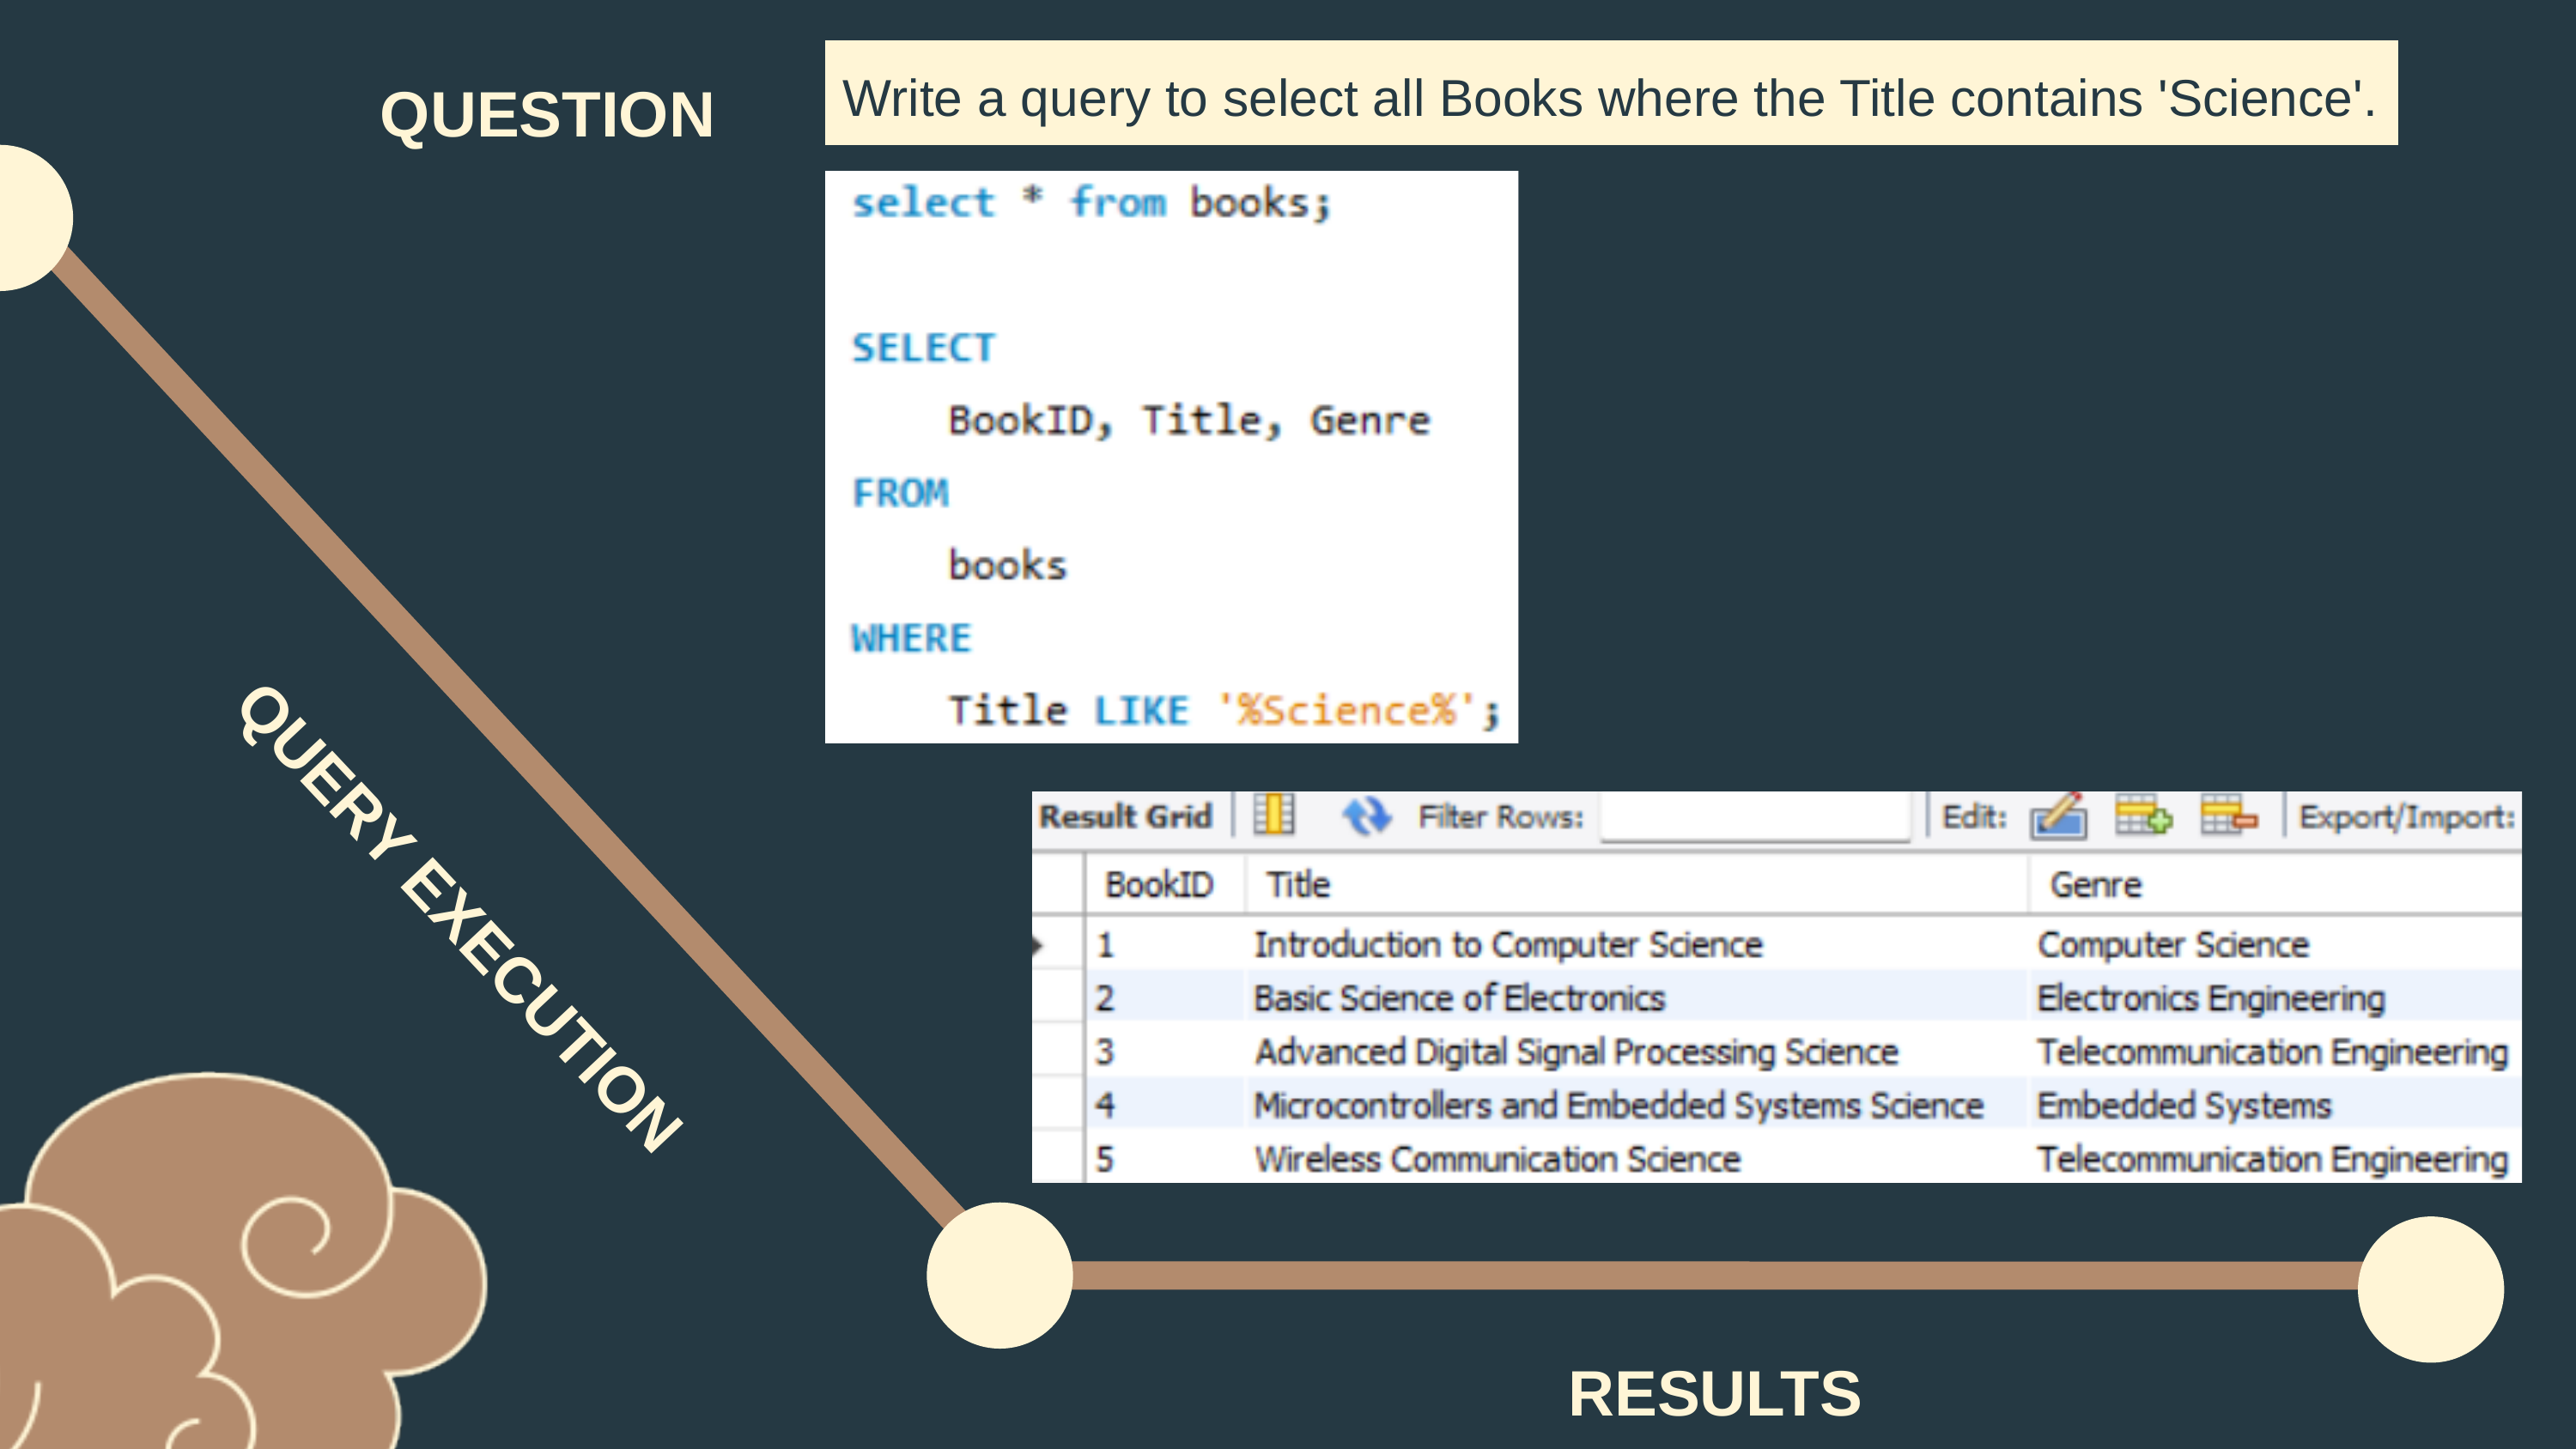

Write a query to select all Books where the Title contains 'Science'.
QUESTION

QUERY EXECUTION

RESULTS